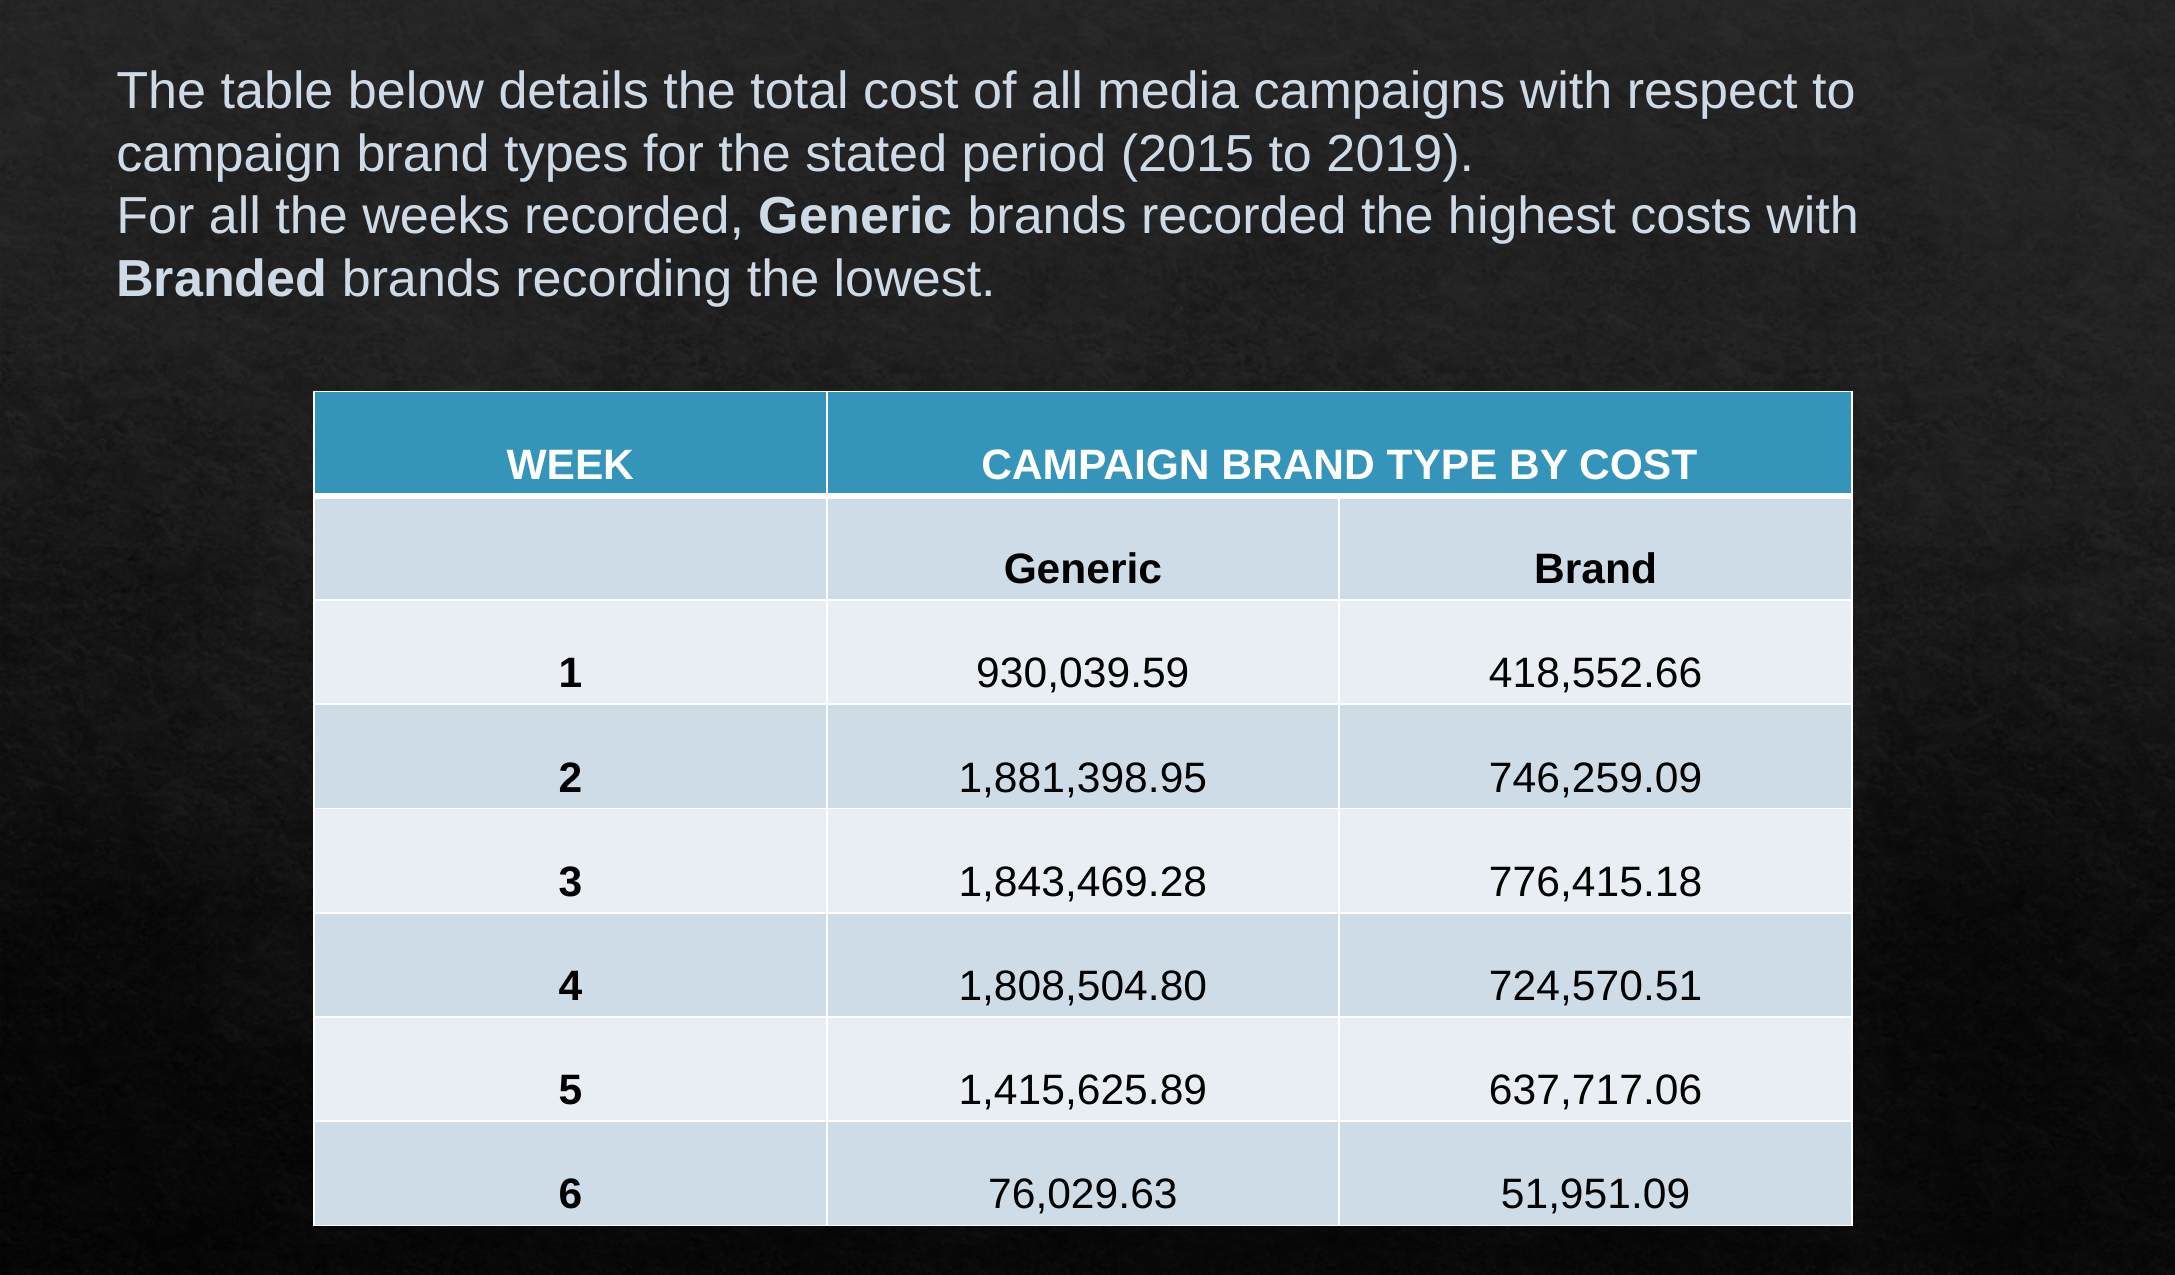

The table below details the total cost of all media campaigns with respect to campaign brand types for the stated period (2015 to 2019).
For all the weeks recorded, Generic brands recorded the highest costs with Branded brands recording the lowest.
| WEEK | CAMPAIGN BRAND TYPE BY COST |  |
| --- | --- | --- |
|  | Generic | Brand |
| 1 | 930,039.59 | 418,552.66 |
| 2 | 1,881,398.95 | 746,259.09 |
| 3 | 1,843,469.28 | 776,415.18 |
| 4 | 1,808,504.80 | 724,570.51 |
| 5 | 1,415,625.89 | 637,717.06 |
| 6 | 76,029.63 | 51,951.09 |